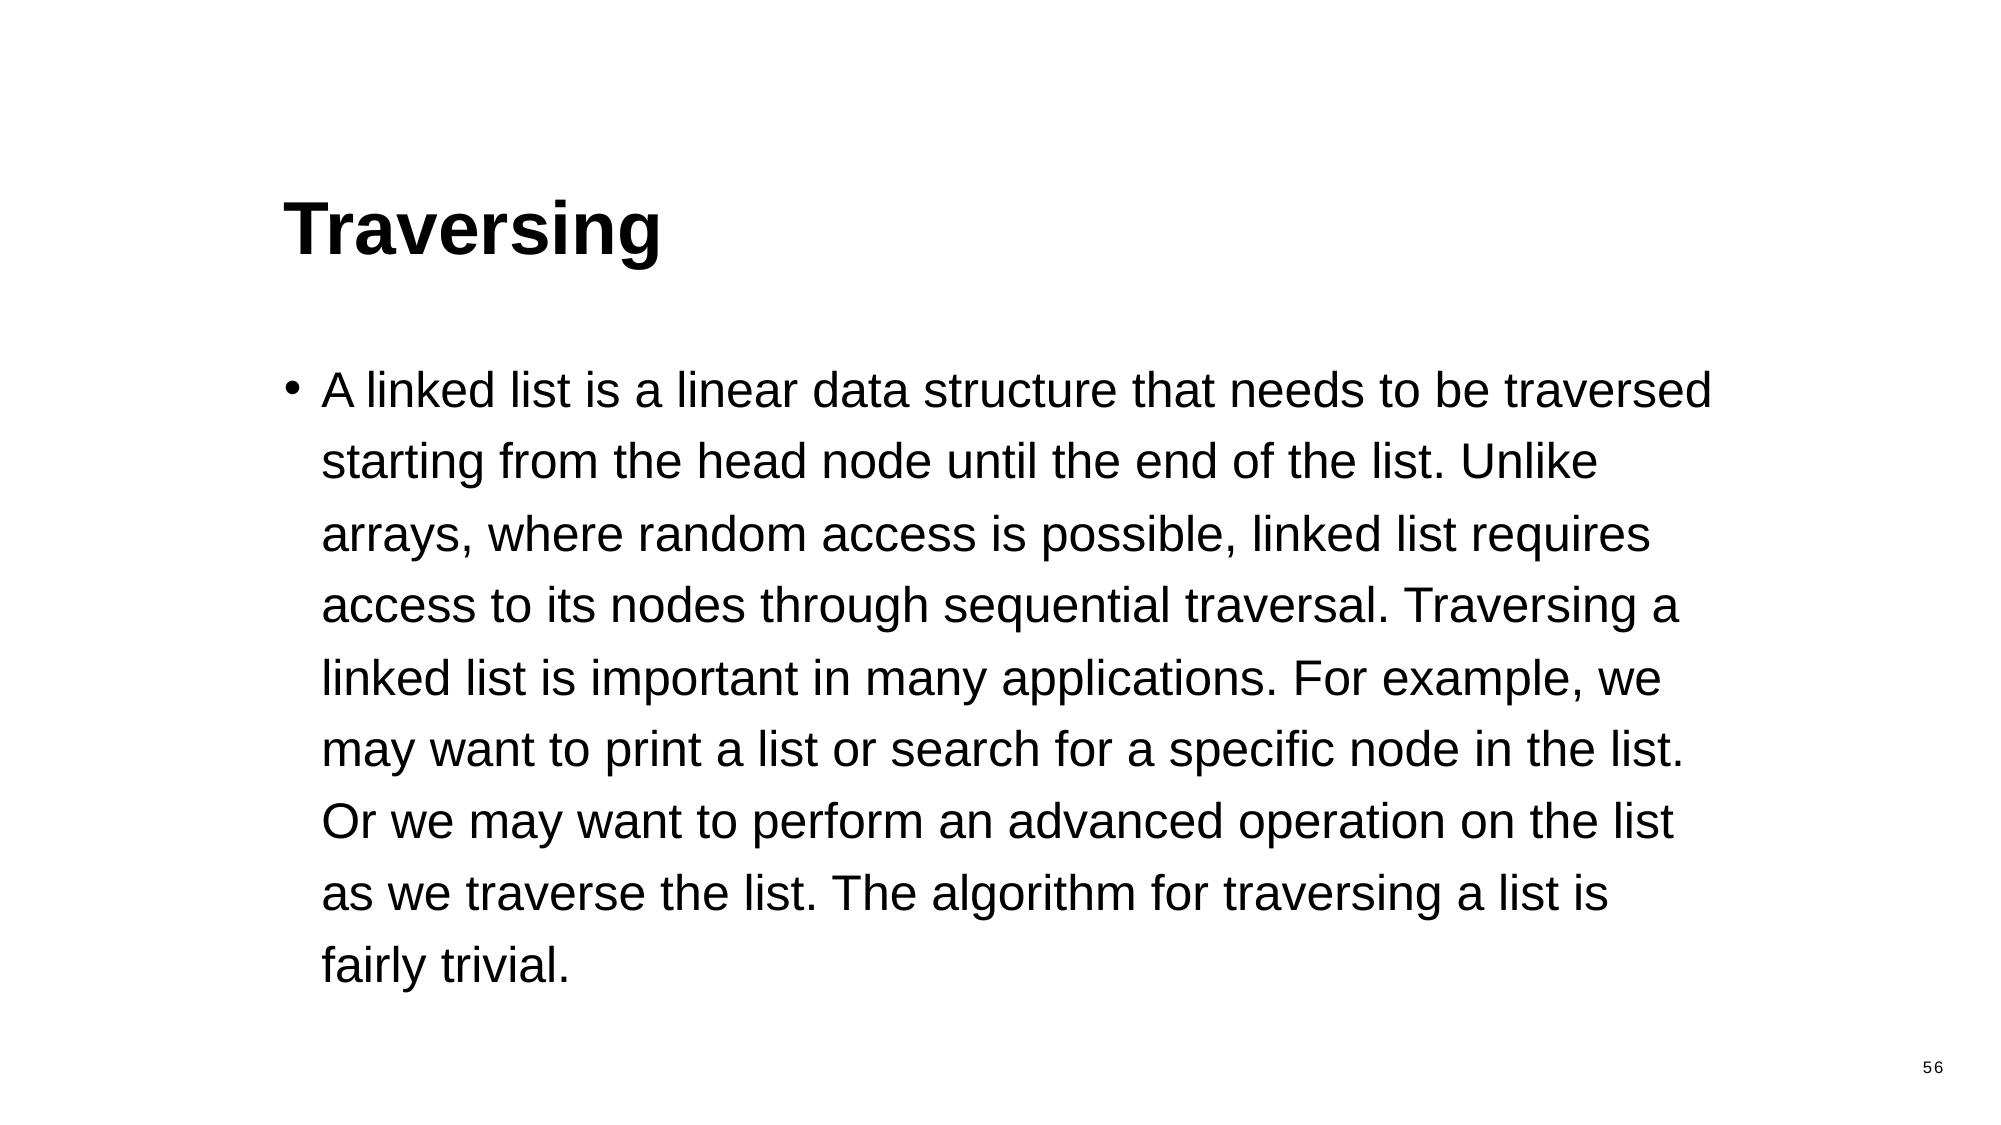

# Traversing
A linked list is a linear data structure that needs to be traversed starting from the head node until the end of the list. Unlike arrays, where random access is possible, linked list requires access to its nodes through sequential traversal. Traversing a linked list is important in many applications. For example, we may want to print a list or search for a specific node in the list. Or we may want to perform an advanced operation on the list as we traverse the list. The algorithm for traversing a list is fairly trivial.

56